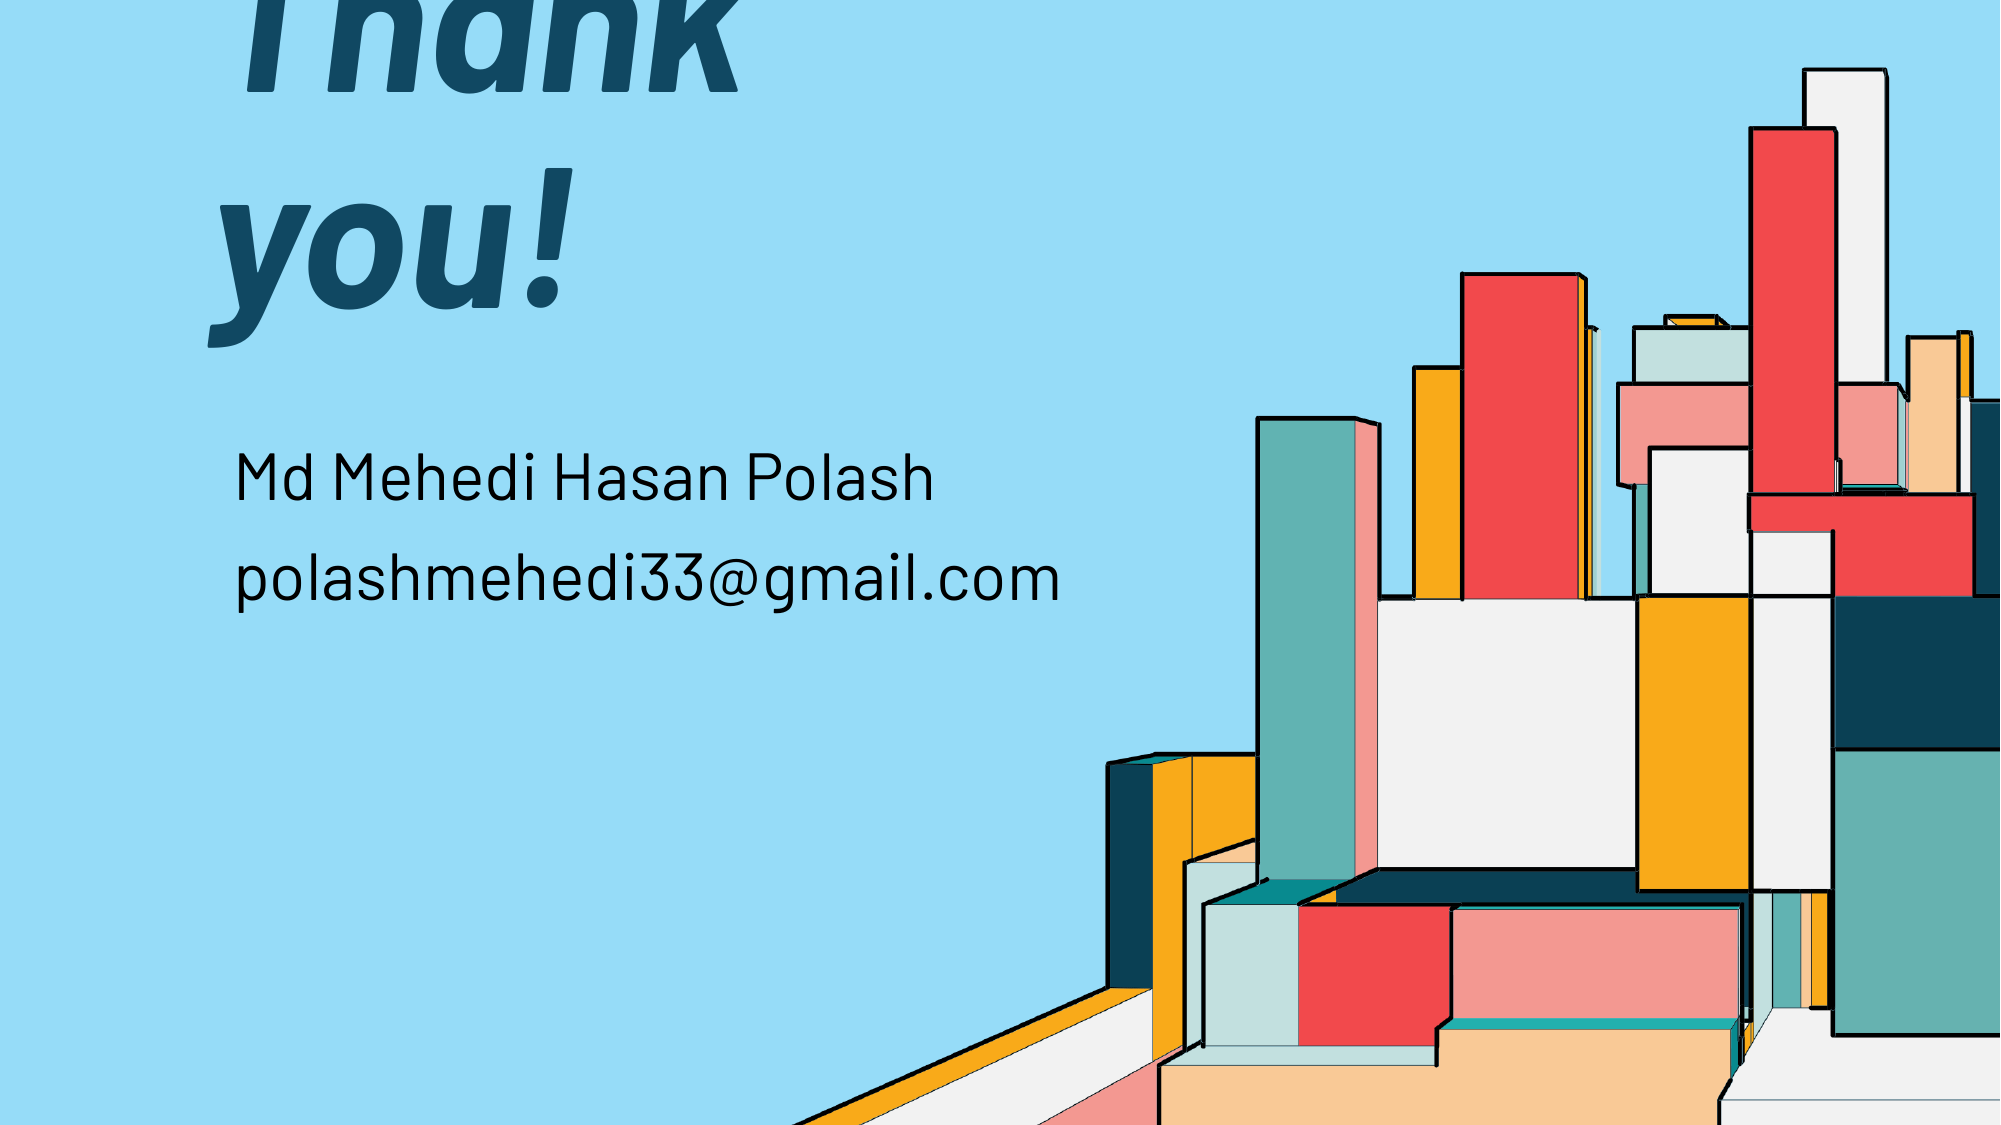

# Thank you!
Md Mehedi Hasan Polash
polashmehedi33@gmail.com